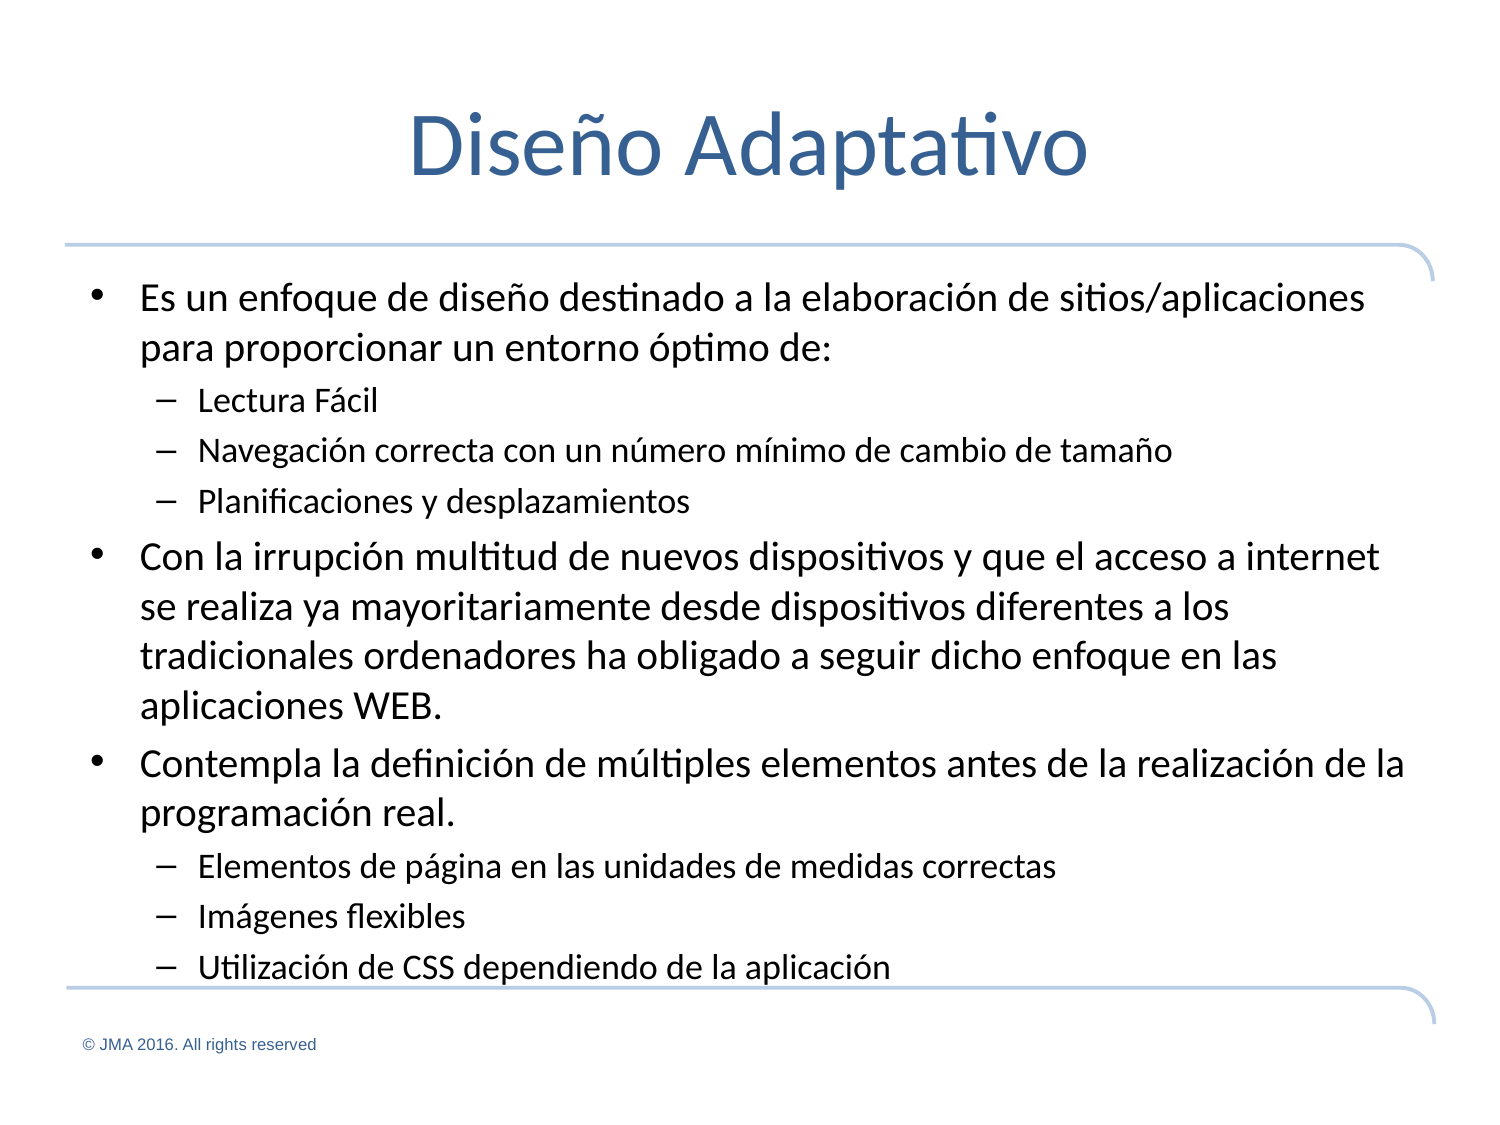

# Diseño Adaptativo
Es un enfoque de diseño destinado a la elaboración de sitios/aplicaciones para proporcionar un entorno óptimo de:
Lectura Fácil
Navegación correcta con un número mínimo de cambio de tamaño
Planificaciones y desplazamientos
Con la irrupción multitud de nuevos dispositivos y que el acceso a internet se realiza ya mayoritariamente desde dispositivos diferentes a los tradicionales ordenadores ha obligado a seguir dicho enfoque en las aplicaciones WEB.
Contempla la definición de múltiples elementos antes de la realización de la programación real.
Elementos de página en las unidades de medidas correctas
Imágenes flexibles
Utilización de CSS dependiendo de la aplicación